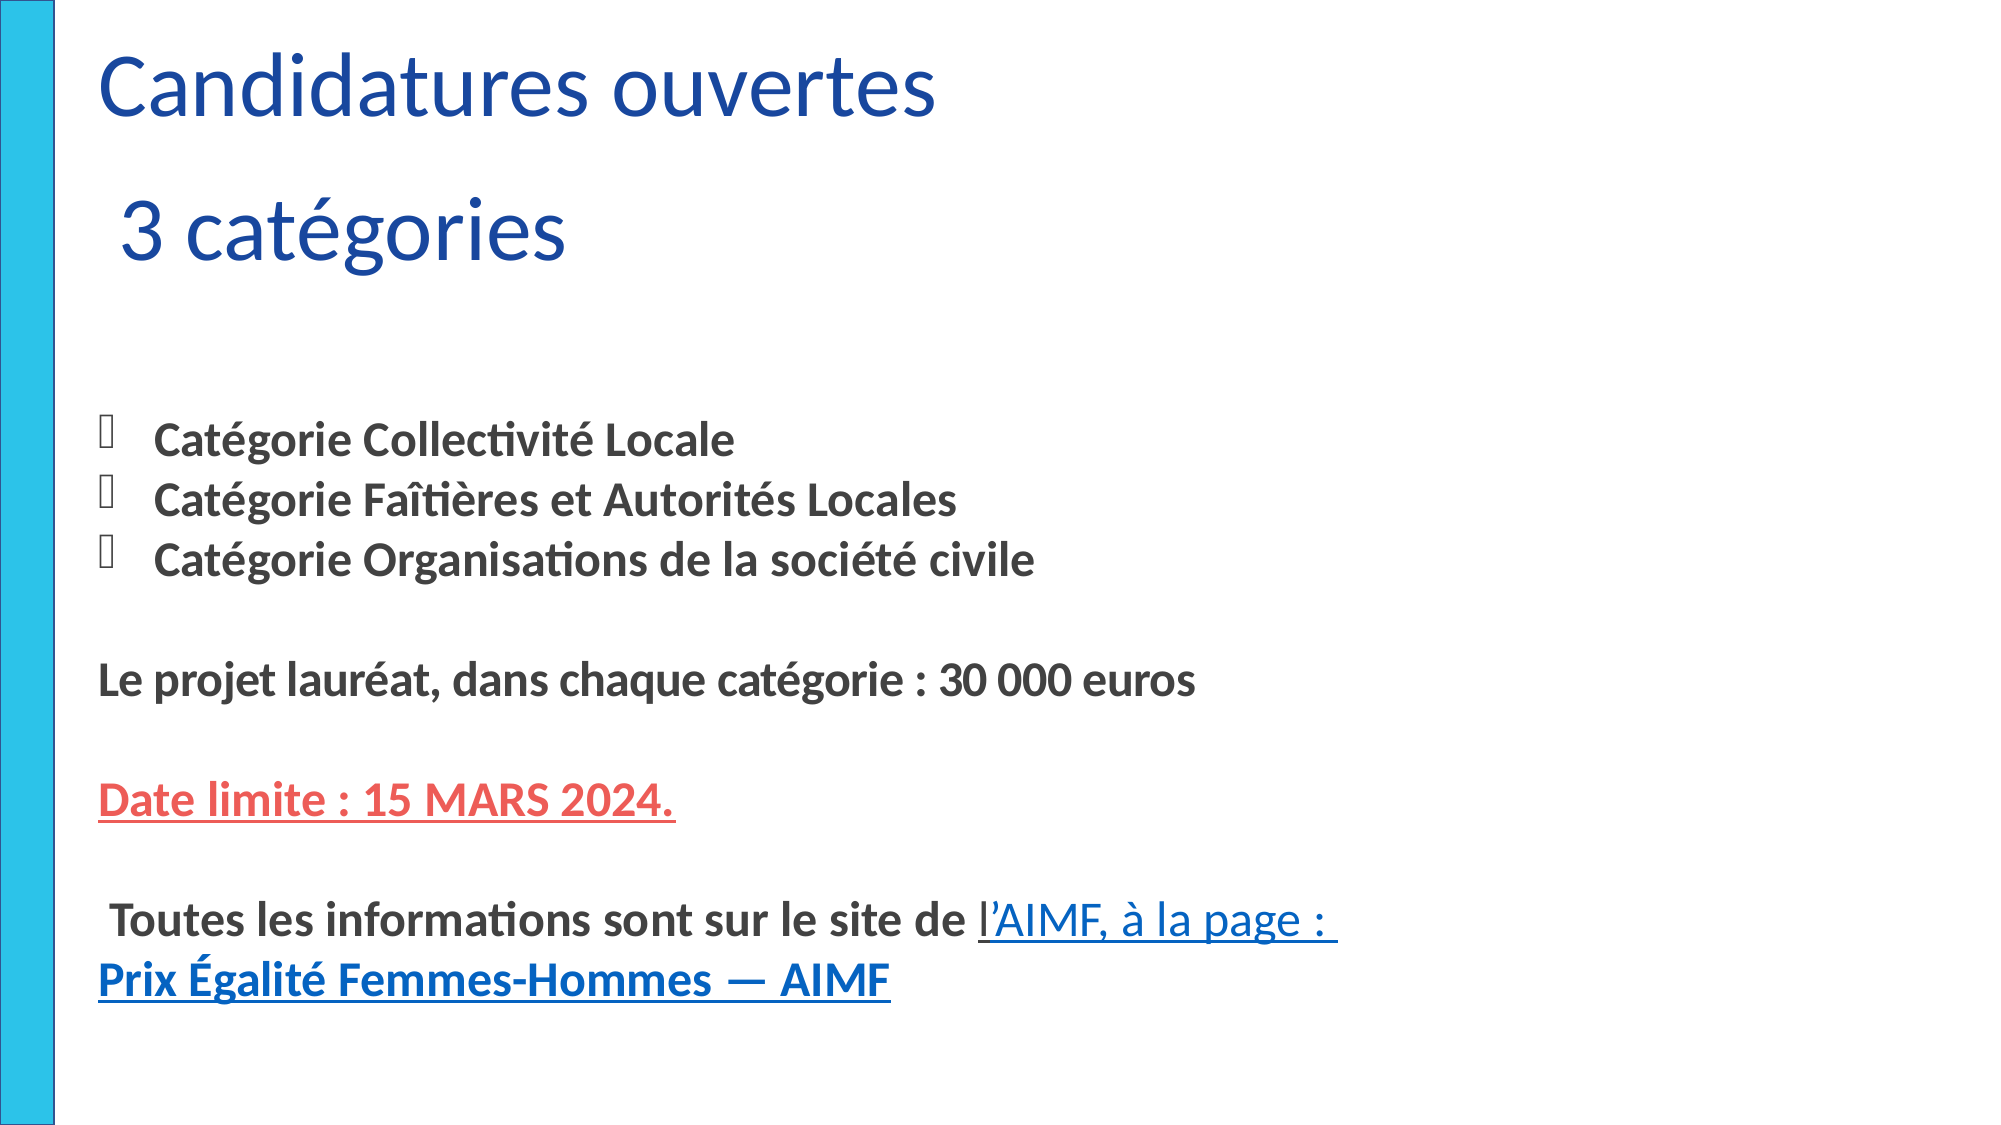

Candidatures ouvertes

 3 catégories

Catégorie Collectivité Locale
Catégorie Faîtières et Autorités Locales
Catégorie Organisations de la société civile

Le projet lauréat, dans chaque catégorie : 30 000 euros

Date limite : 15 MARS 2024.

 Toutes les informations sont sur le site de l’AIMF, à la page : Prix Égalité Femmes-Hommes — AIMF